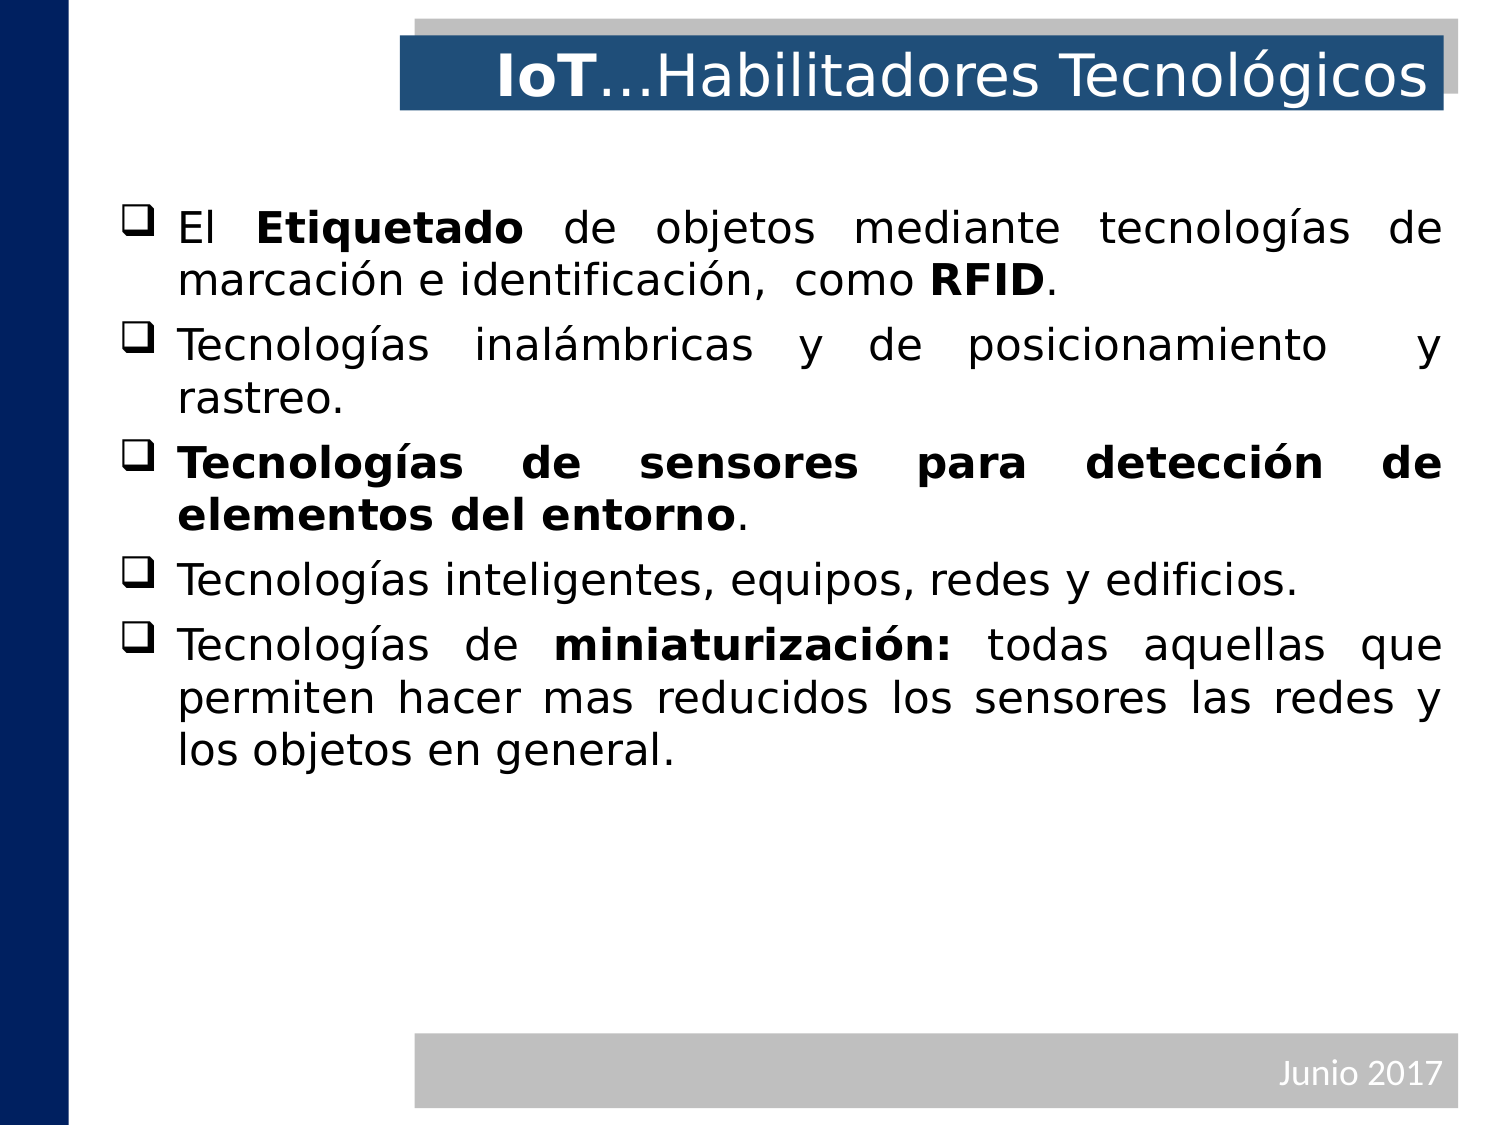

IoT…Habilitadores Tecnológicos

El Etiquetado de objetos mediante tecnologías de marcación e identificación,  como RFID.
Tecnologías inalámbricas y de posicionamiento  y rastreo.
Tecnologías de sensores para detección de elementos del entorno.
Tecnologías inteligentes, equipos, redes y edificios.
Tecnologías de miniaturización: todas aquellas que permiten hacer mas reducidos los sensores las redes y los objetos en general.
Junio 2017